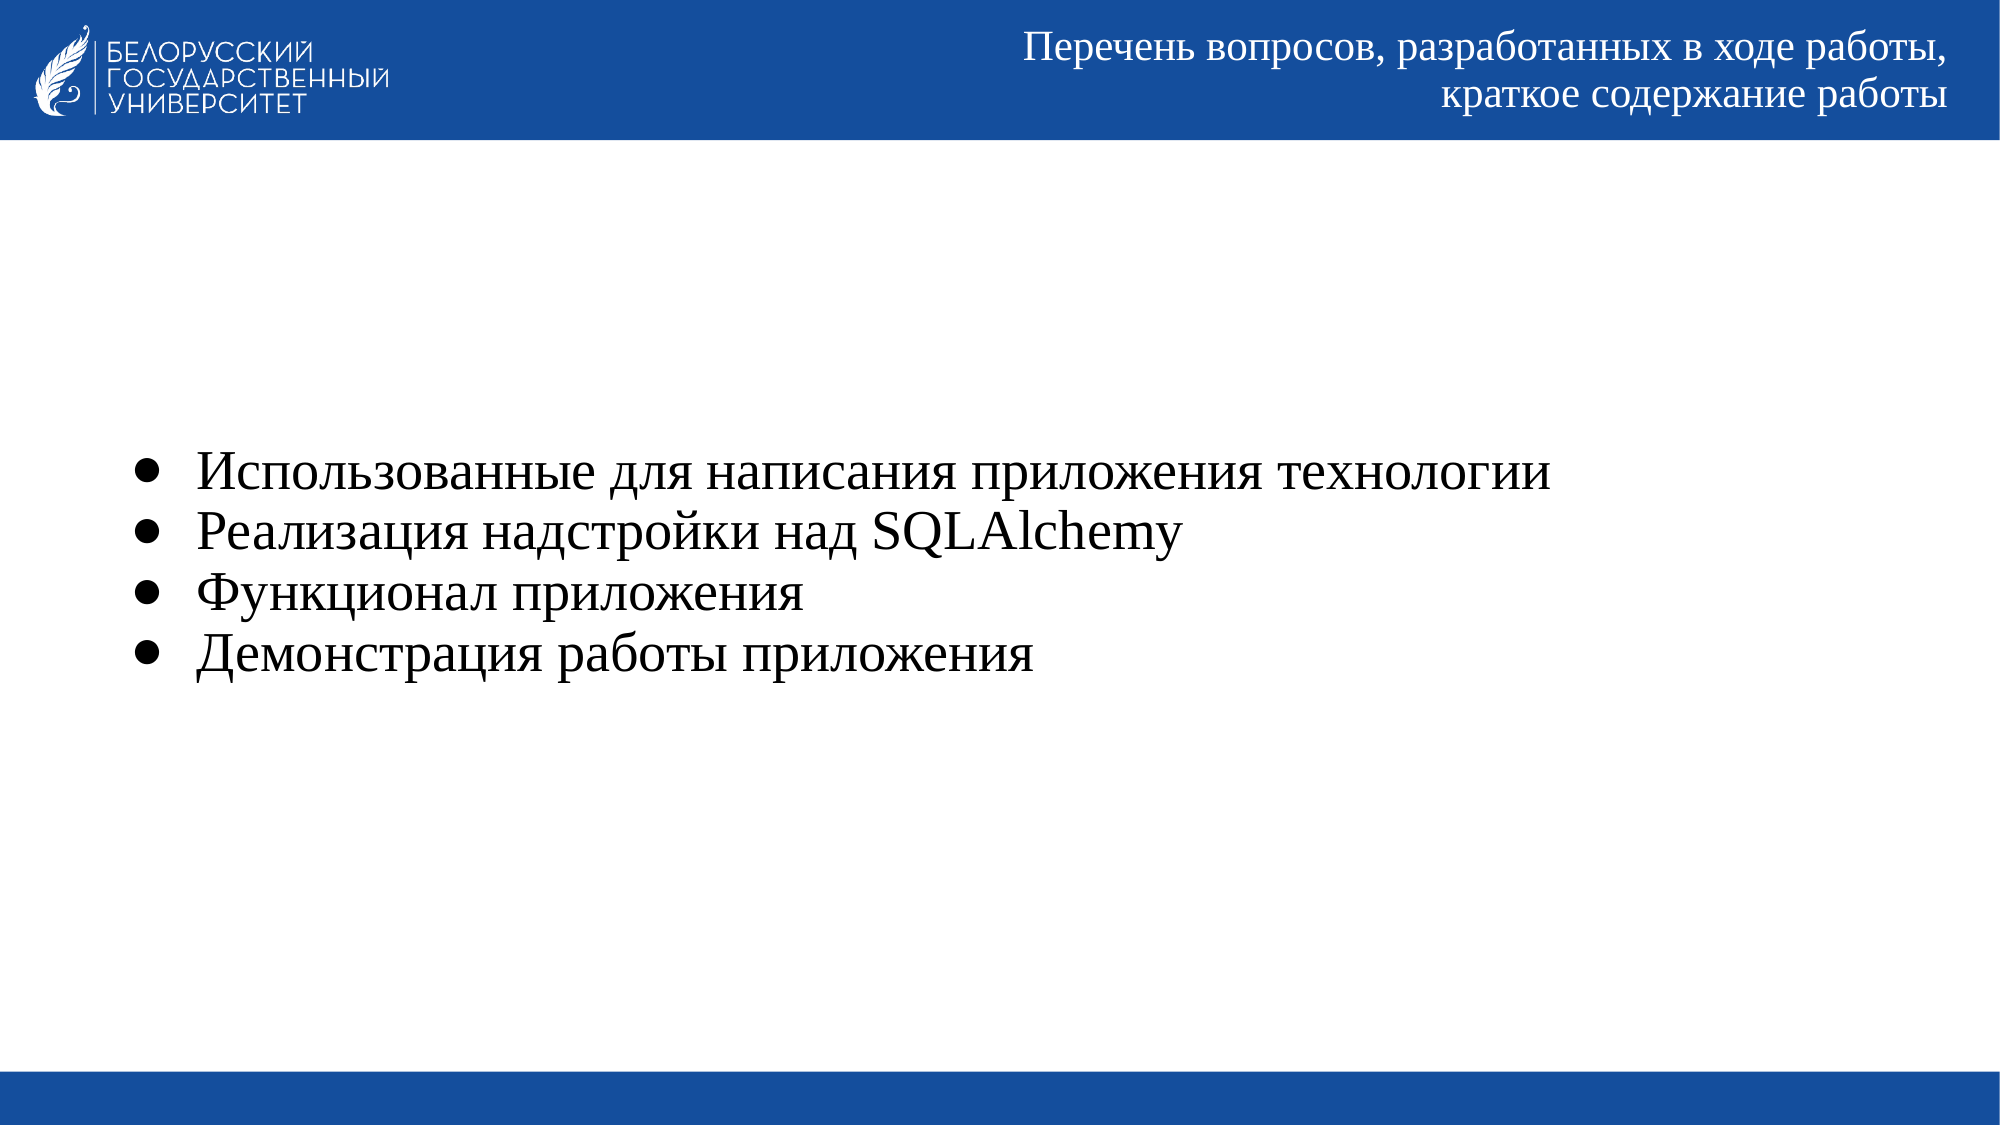

Перечень вопросов, разработанных в ходе работы,
краткое содержание работы
Использованные для написания приложения технологии
Реализация надстройки над SQLAlchemy
Функционал приложения
Демонстрация работы приложения